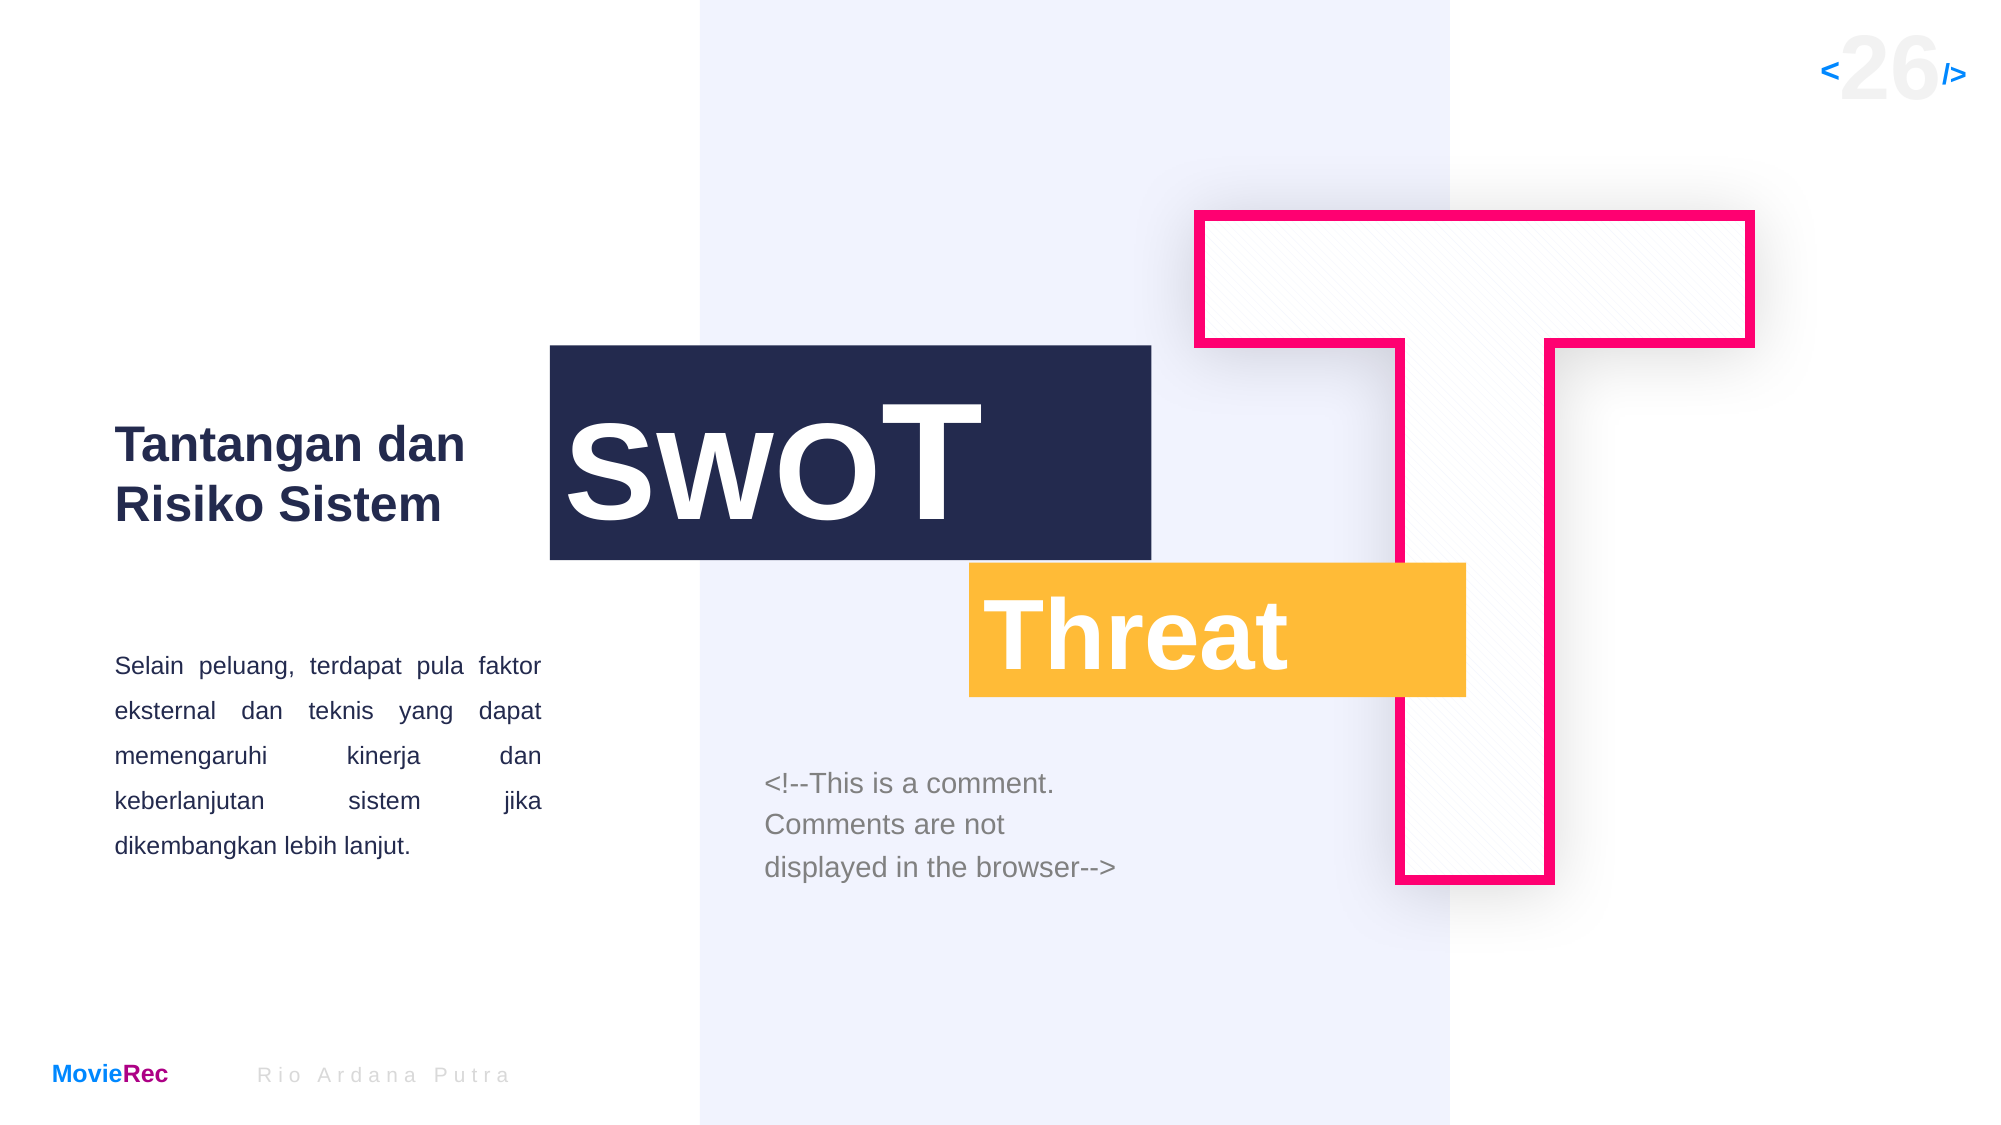

SWOT
Tantangan dan Risiko Sistem
Threat
Selain peluang, terdapat pula faktor eksternal dan teknis yang dapat memengaruhi kinerja dan keberlanjutan sistem jika dikembangkan lebih lanjut.
<!--This is a comment. Comments are not displayed in the browser-->